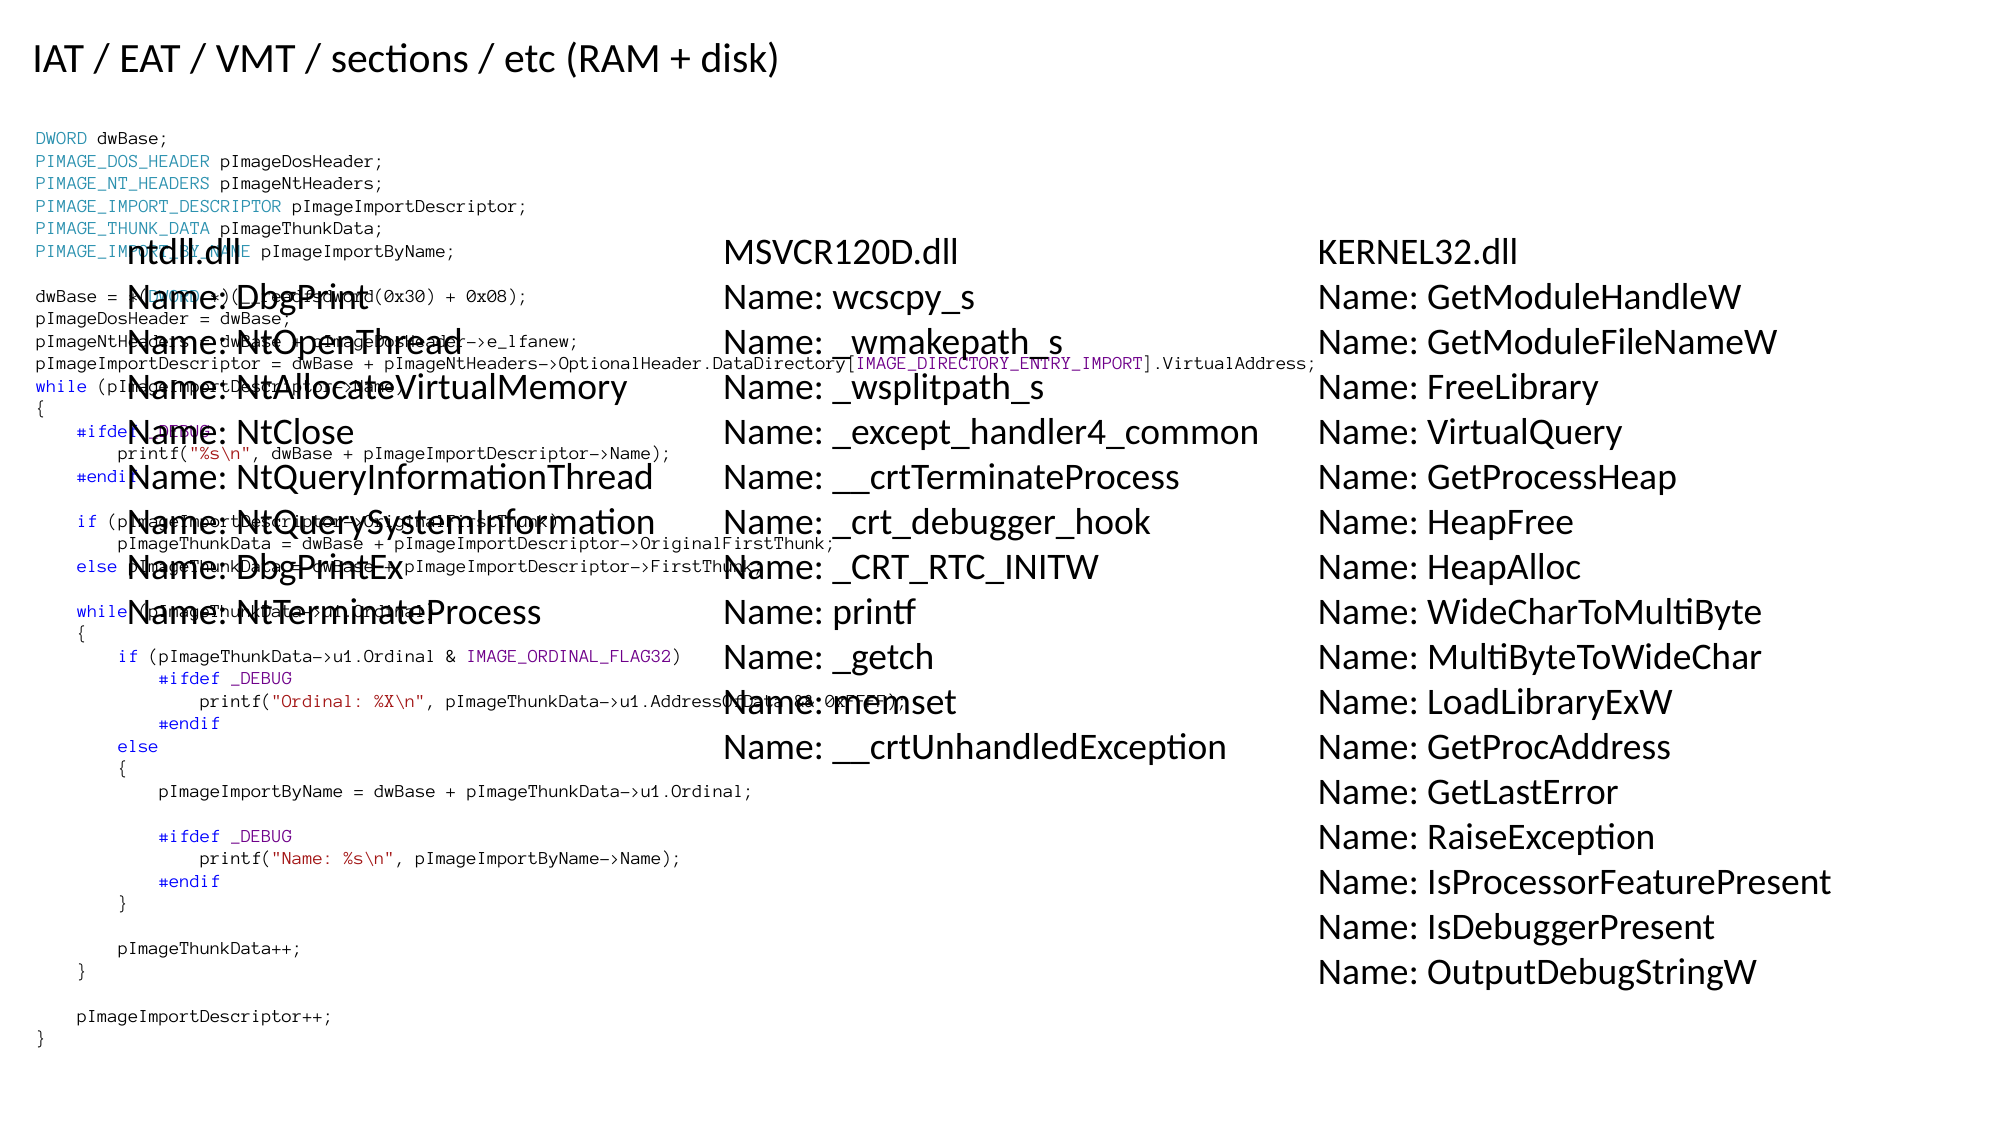

IAT / EAT / VMT / sections / etc (RAM + disk)
DWORD dwBase;
PIMAGE_DOS_HEADER pImageDosHeader;
PIMAGE_NT_HEADERS pImageNtHeaders;
PIMAGE_IMPORT_DESCRIPTOR pImageImportDescriptor;
PIMAGE_THUNK_DATA pImageThunkData;
PIMAGE_IMPORT_BY_NAME pImageImportByName;

dwBase = *(DWORD *)(__readfsdword(0x30) + 0x08);
pImageDosHeader = dwBase;
pImageNtHeaders = dwBase + pImageDosHeader->e_lfanew;
pImageImportDescriptor = dwBase + pImageNtHeaders->OptionalHeader.DataDirectory[IMAGE_DIRECTORY_ENTRY_IMPORT].VirtualAddress;
while (pImageImportDescriptor->Name)
{
    #ifdef _DEBUG
        printf("%s\n", dwBase + pImageImportDescriptor->Name);
    #endif

    if (pImageImportDescriptor->OriginalFirstThunk)
        pImageThunkData = dwBase + pImageImportDescriptor->OriginalFirstThunk;
    else pImageThunkData = dwBase + pImageImportDescriptor->FirstThunk;

    while (pImageThunkData->u1.Ordinal)
    {
        if (pImageThunkData->u1.Ordinal & IMAGE_ORDINAL_FLAG32)
            #ifdef _DEBUG
                printf("Ordinal: %X\n", pImageThunkData->u1.AddressOfData && 0xFFFF);
            #endif
        else
        {
            pImageImportByName = dwBase + pImageThunkData->u1.Ordinal;

            #ifdef _DEBUG
                printf("Name: %s\n", pImageImportByName->Name);
            #endif
        }

        pImageThunkData++;
    }

    pImageImportDescriptor++;
}
ntdll.dll
Name: DbgPrint
Name: NtOpenThread
Name: NtAllocateVirtualMemory
Name: NtClose
Name: NtQueryInformationThread
Name: NtQuerySystemInformation
Name: DbgPrintEx
Name: NtTerminateProcess
MSVCR120D.dll
Name: wcscpy_s
Name: _wmakepath_s
Name: _wsplitpath_s
Name: _except_handler4_common
Name: __crtTerminateProcess
Name: _crt_debugger_hook
Name: _CRT_RTC_INITW
Name: printf
Name: _getch
Name: memset
Name: __crtUnhandledException
KERNEL32.dll
Name: GetModuleHandleW
Name: GetModuleFileNameW
Name: FreeLibrary
Name: VirtualQuery
Name: GetProcessHeap
Name: HeapFree
Name: HeapAlloc
Name: WideCharToMultiByte
Name: MultiByteToWideChar
Name: LoadLibraryExW
Name: GetProcAddress
Name: GetLastError
Name: RaiseException
Name: IsProcessorFeaturePresent
Name: IsDebuggerPresent
Name: OutputDebugStringW